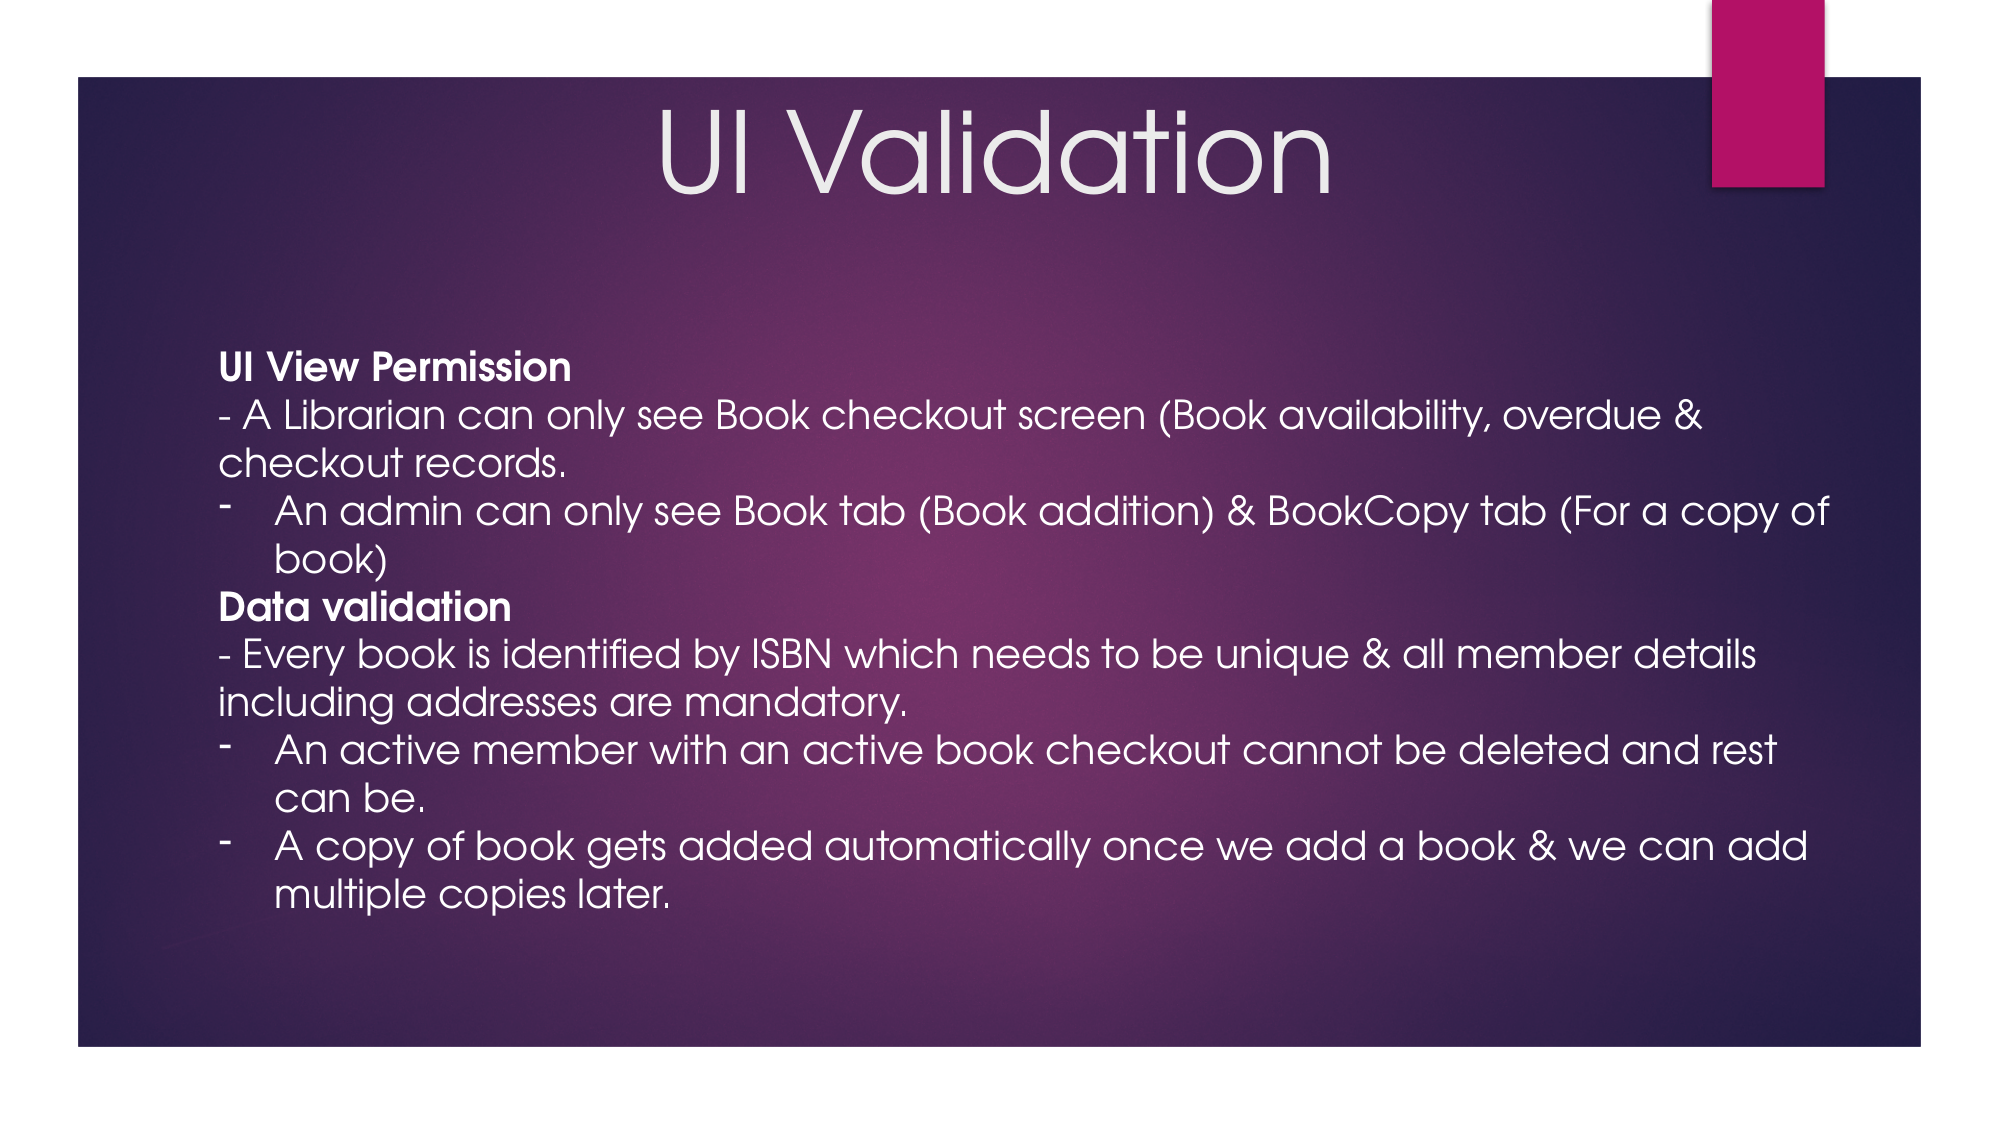

# UI Validation
UI View Permission
- A Librarian can only see Book checkout screen (Book availability, overdue & checkout records.
An admin can only see Book tab (Book addition) & BookCopy tab (For a copy of book)
Data validation
- Every book is identified by ISBN which needs to be unique & all member details including addresses are mandatory.
An active member with an active book checkout cannot be deleted and rest can be.
A copy of book gets added automatically once we add a book & we can add multiple copies later.